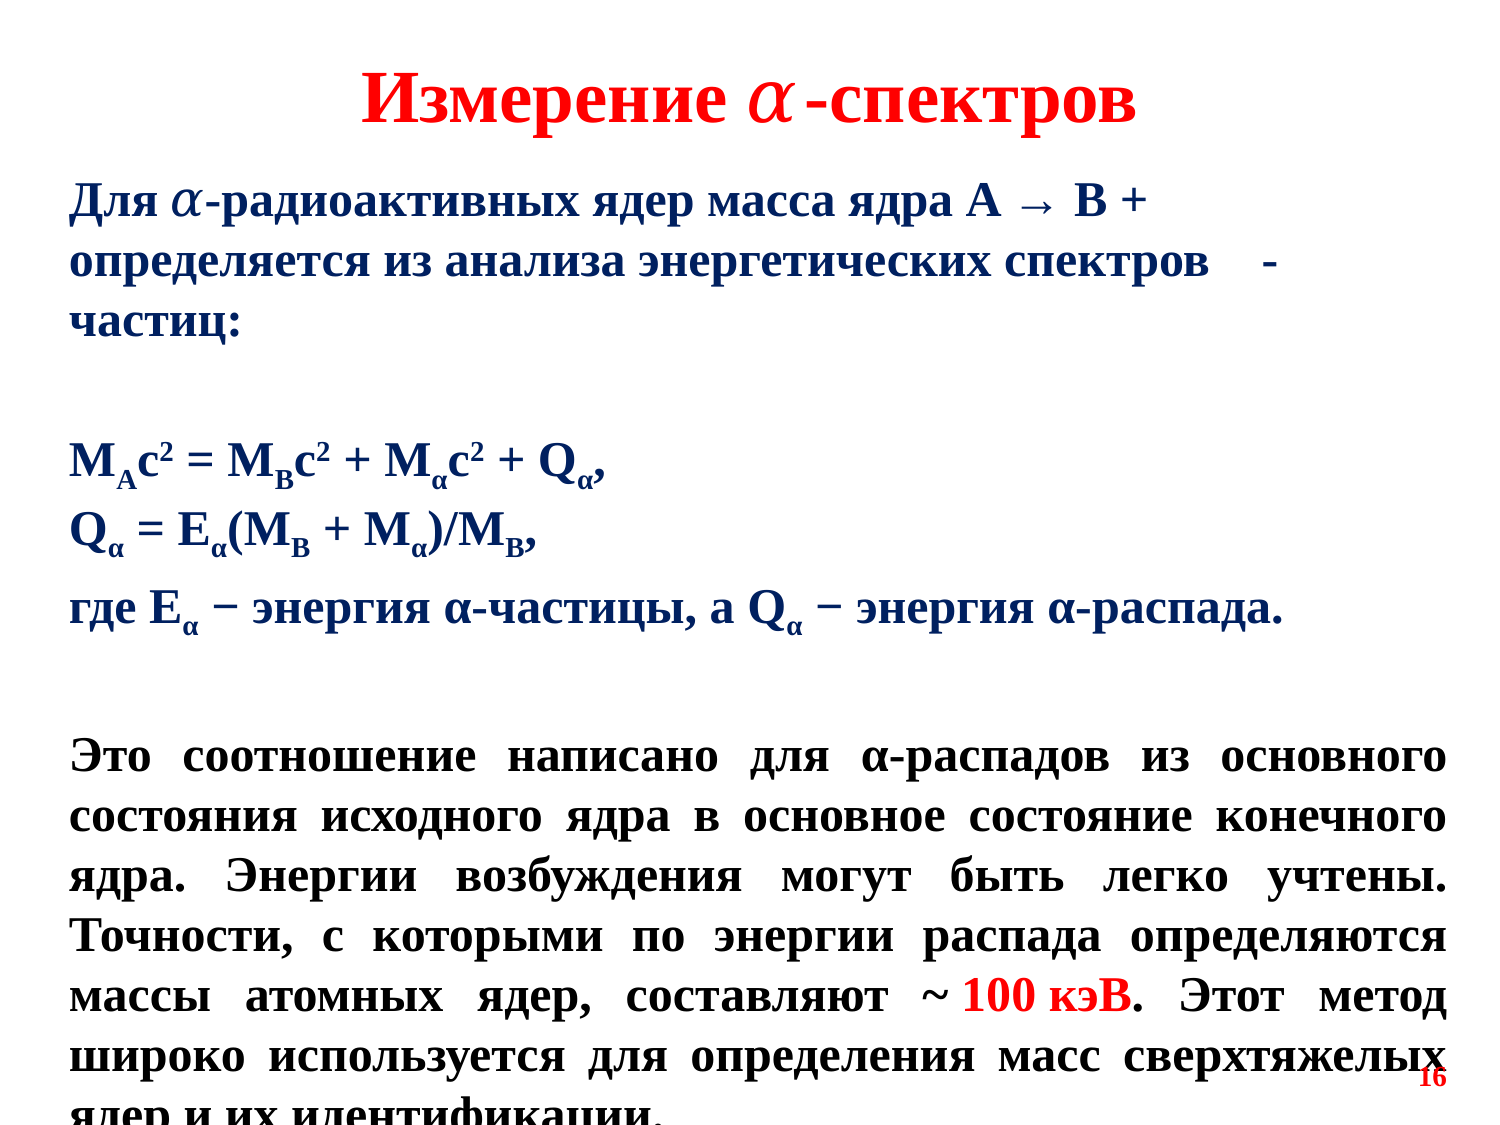

# Измерение 𝛼-спектров
Для 𝛼-радиоактивных ядер масса ядра A → B + 𝛼 определяется из анализа энергетических спектров 𝛼-частиц:

MAc2 = MBc2 + Mαc2 + Qα,
Qα = Eα(MB + Mα)/MB,
где Eα − энергия α-частицы, а Qα − энергия α-распада.

Это соотношение написано для α-распадов из основного состояния исходного ядра в основное состояние конечного ядра. Энергии возбуждения могут быть легко учтены. Точности, с которыми по энергии распада определяются массы атомных ядер, составляют ~ 100 кэВ. Этот метод широко используется для определения масс сверхтяжелых ядер и их идентификации.
16